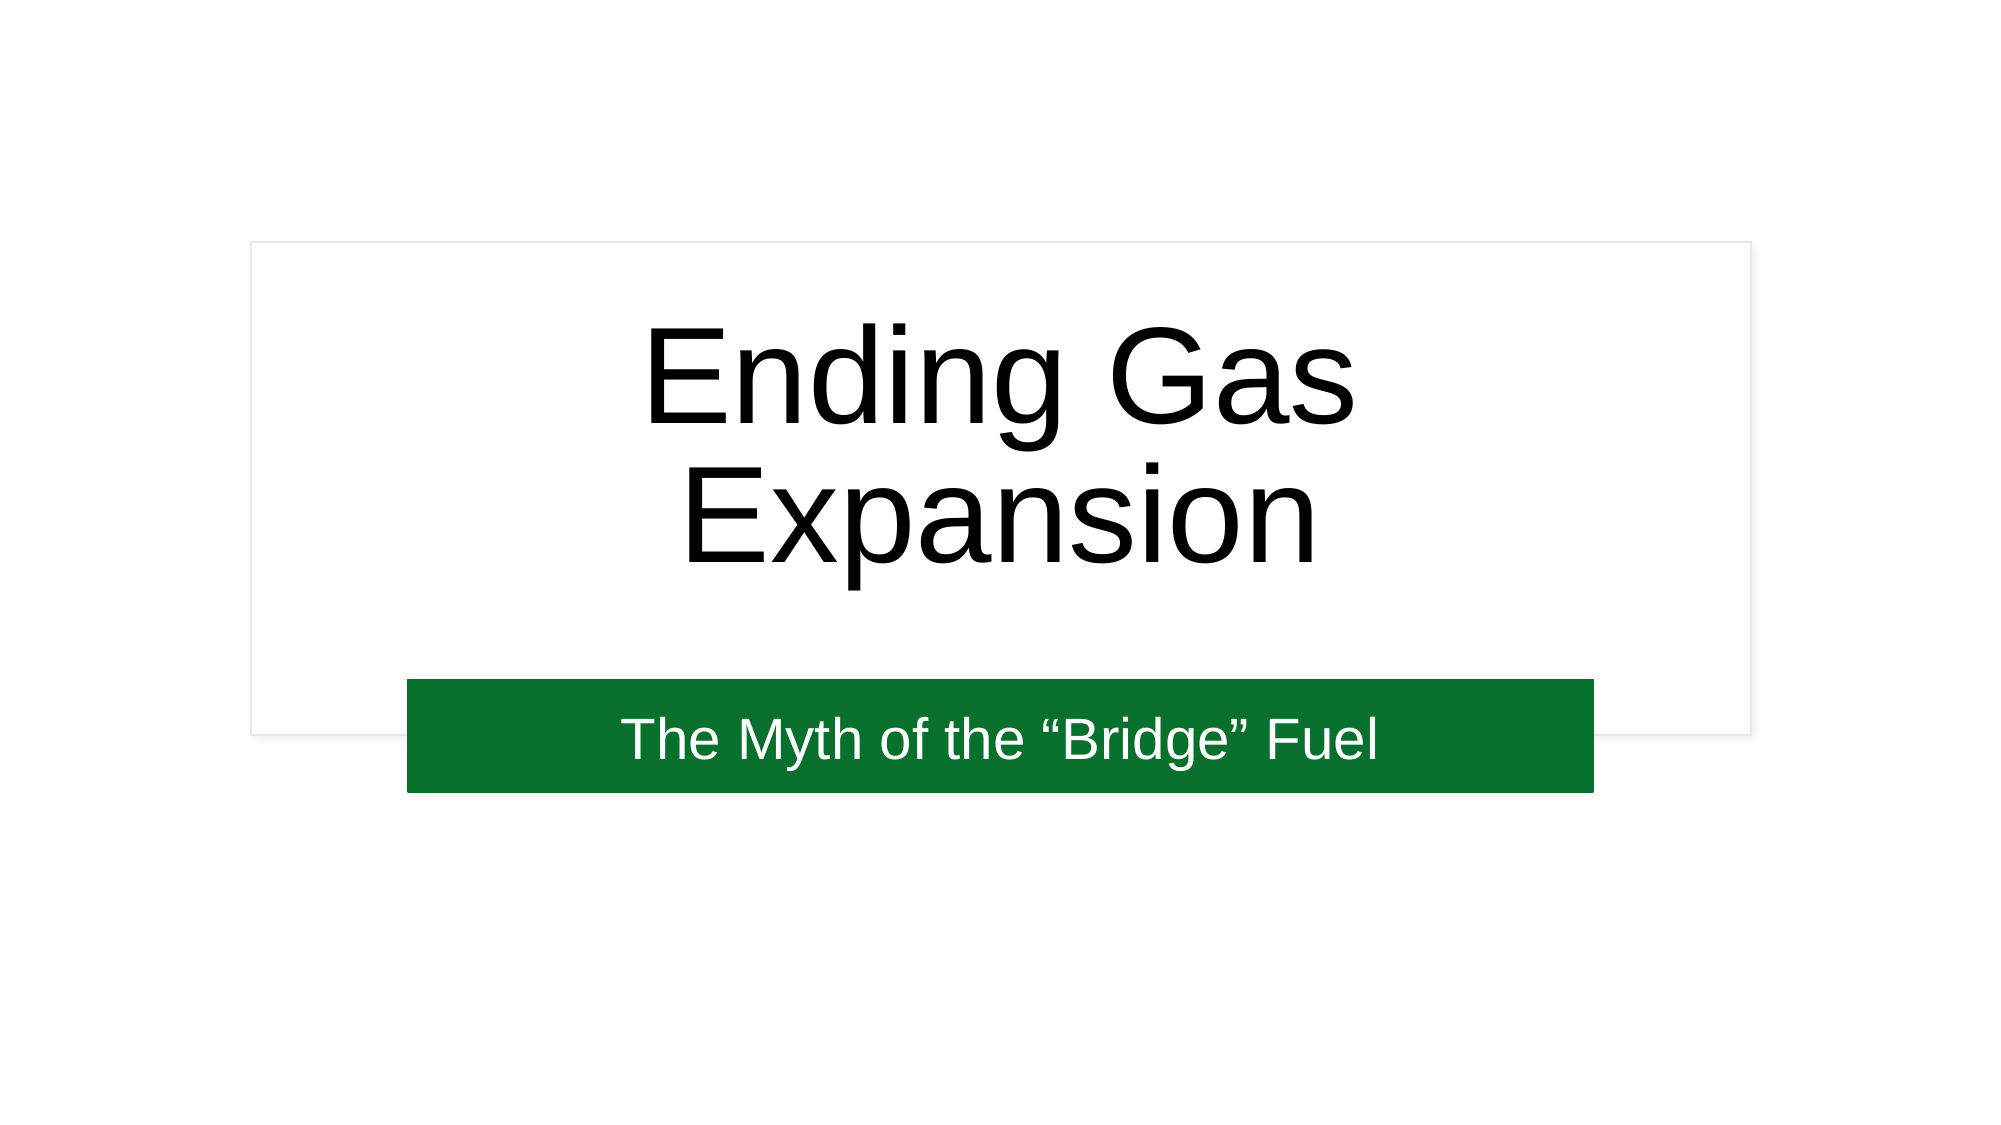

# Ending Gas Expansion
The Myth of the “Bridge” Fuel